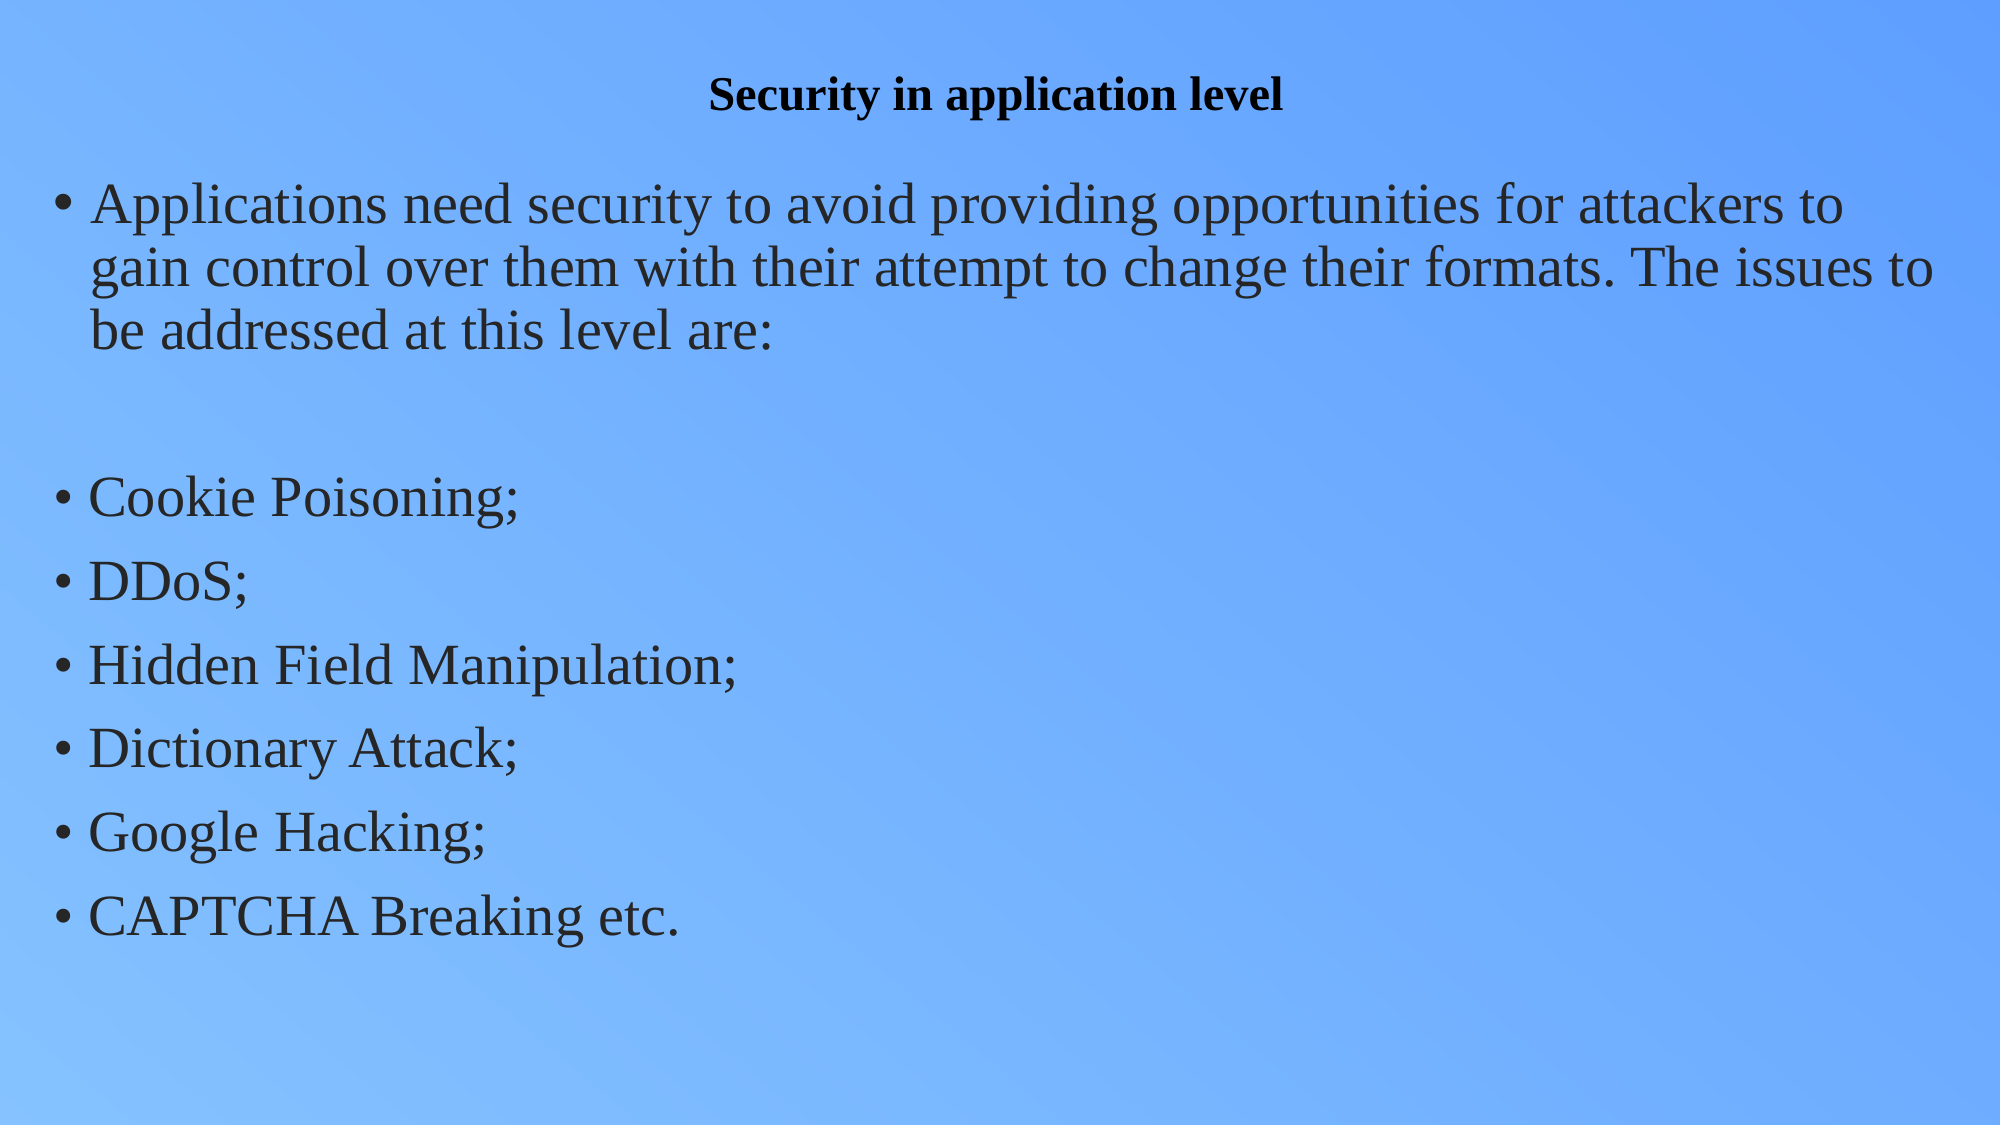

# Security in application level
Applications need security to avoid providing opportunities for attackers to gain control over them with their attempt to change their formats. The issues to be addressed at this level are:

• Cookie Poisoning;
• DDoS;
• Hidden Field Manipulation;
• Dictionary Attack;
• Google Hacking;
• CAPTCHA Breaking etc.